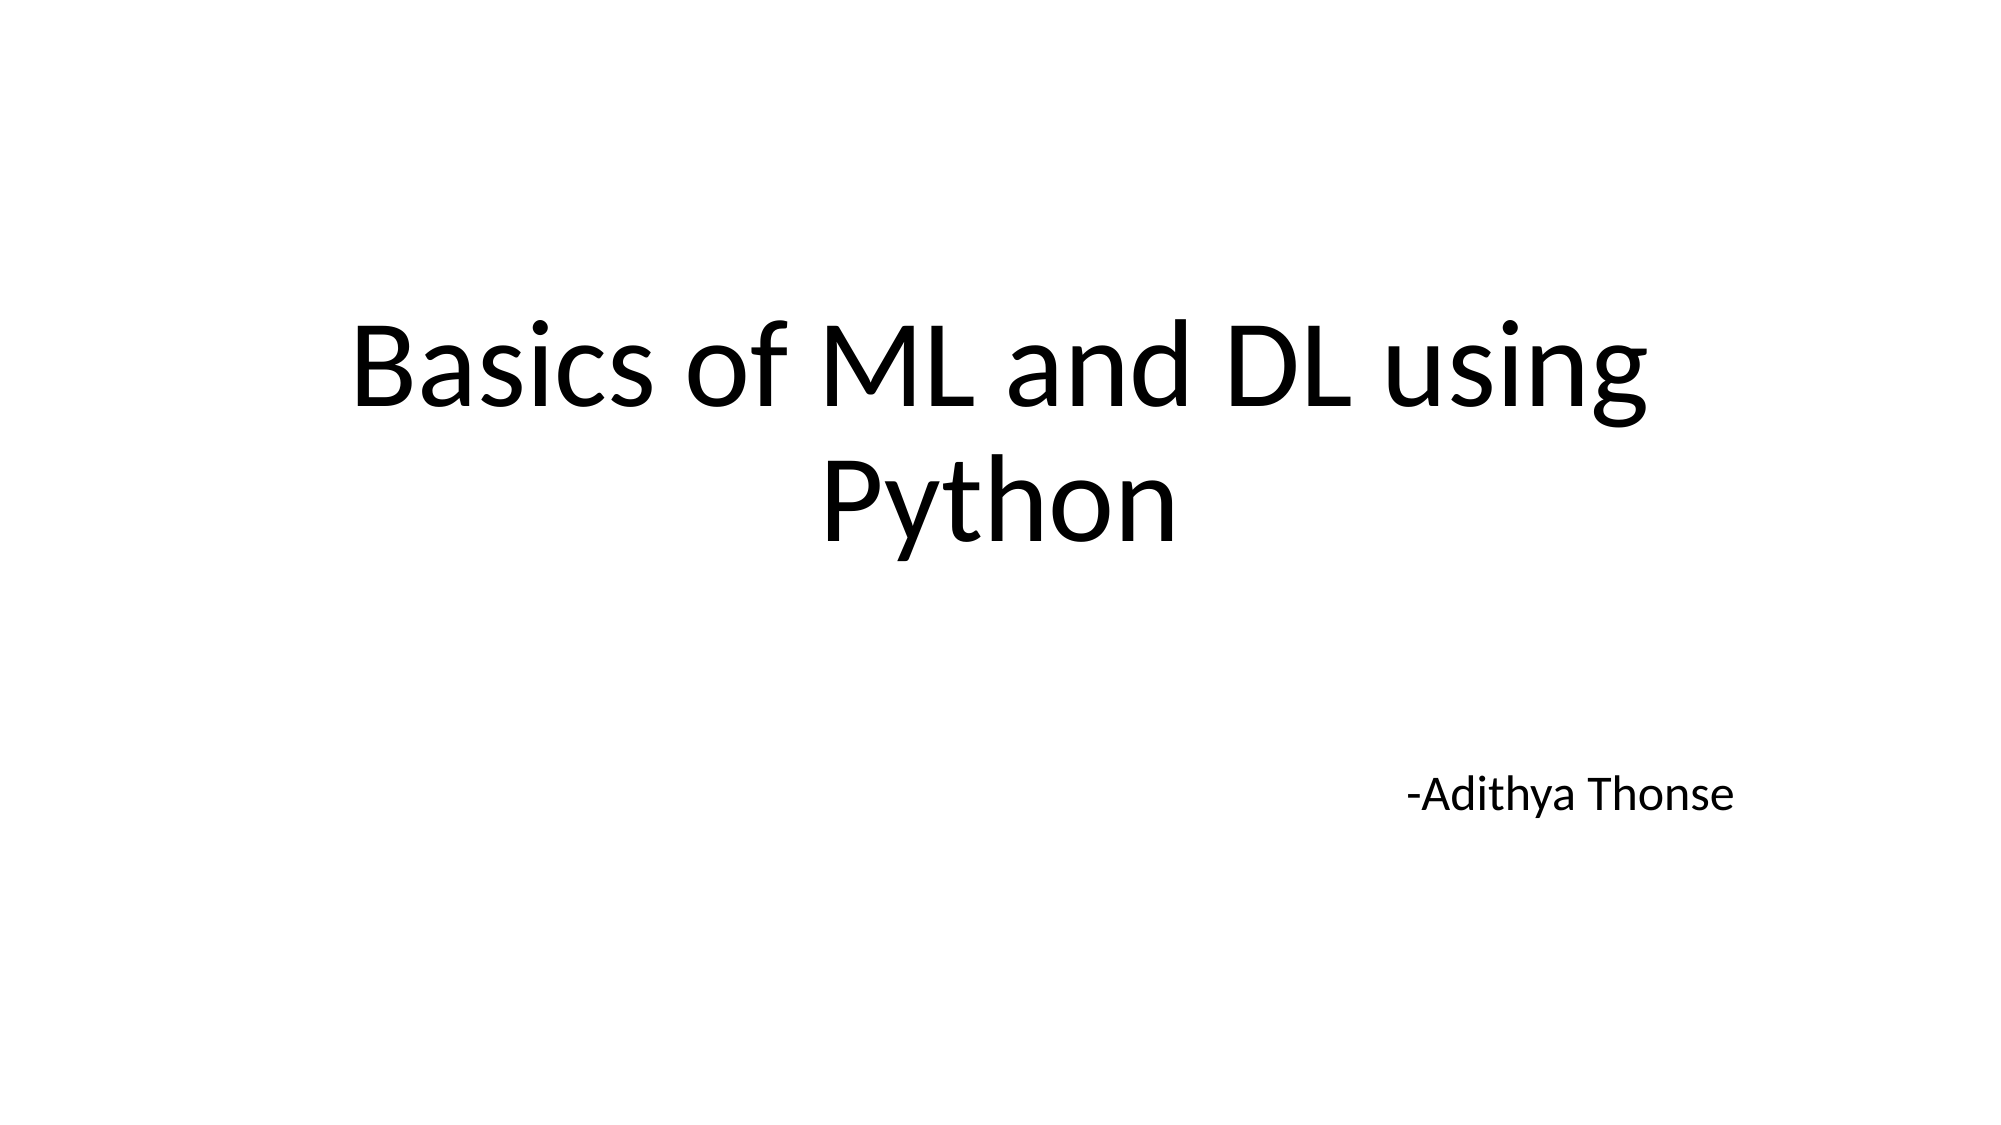

# Basics of ML and DL using Python
-Adithya Thonse